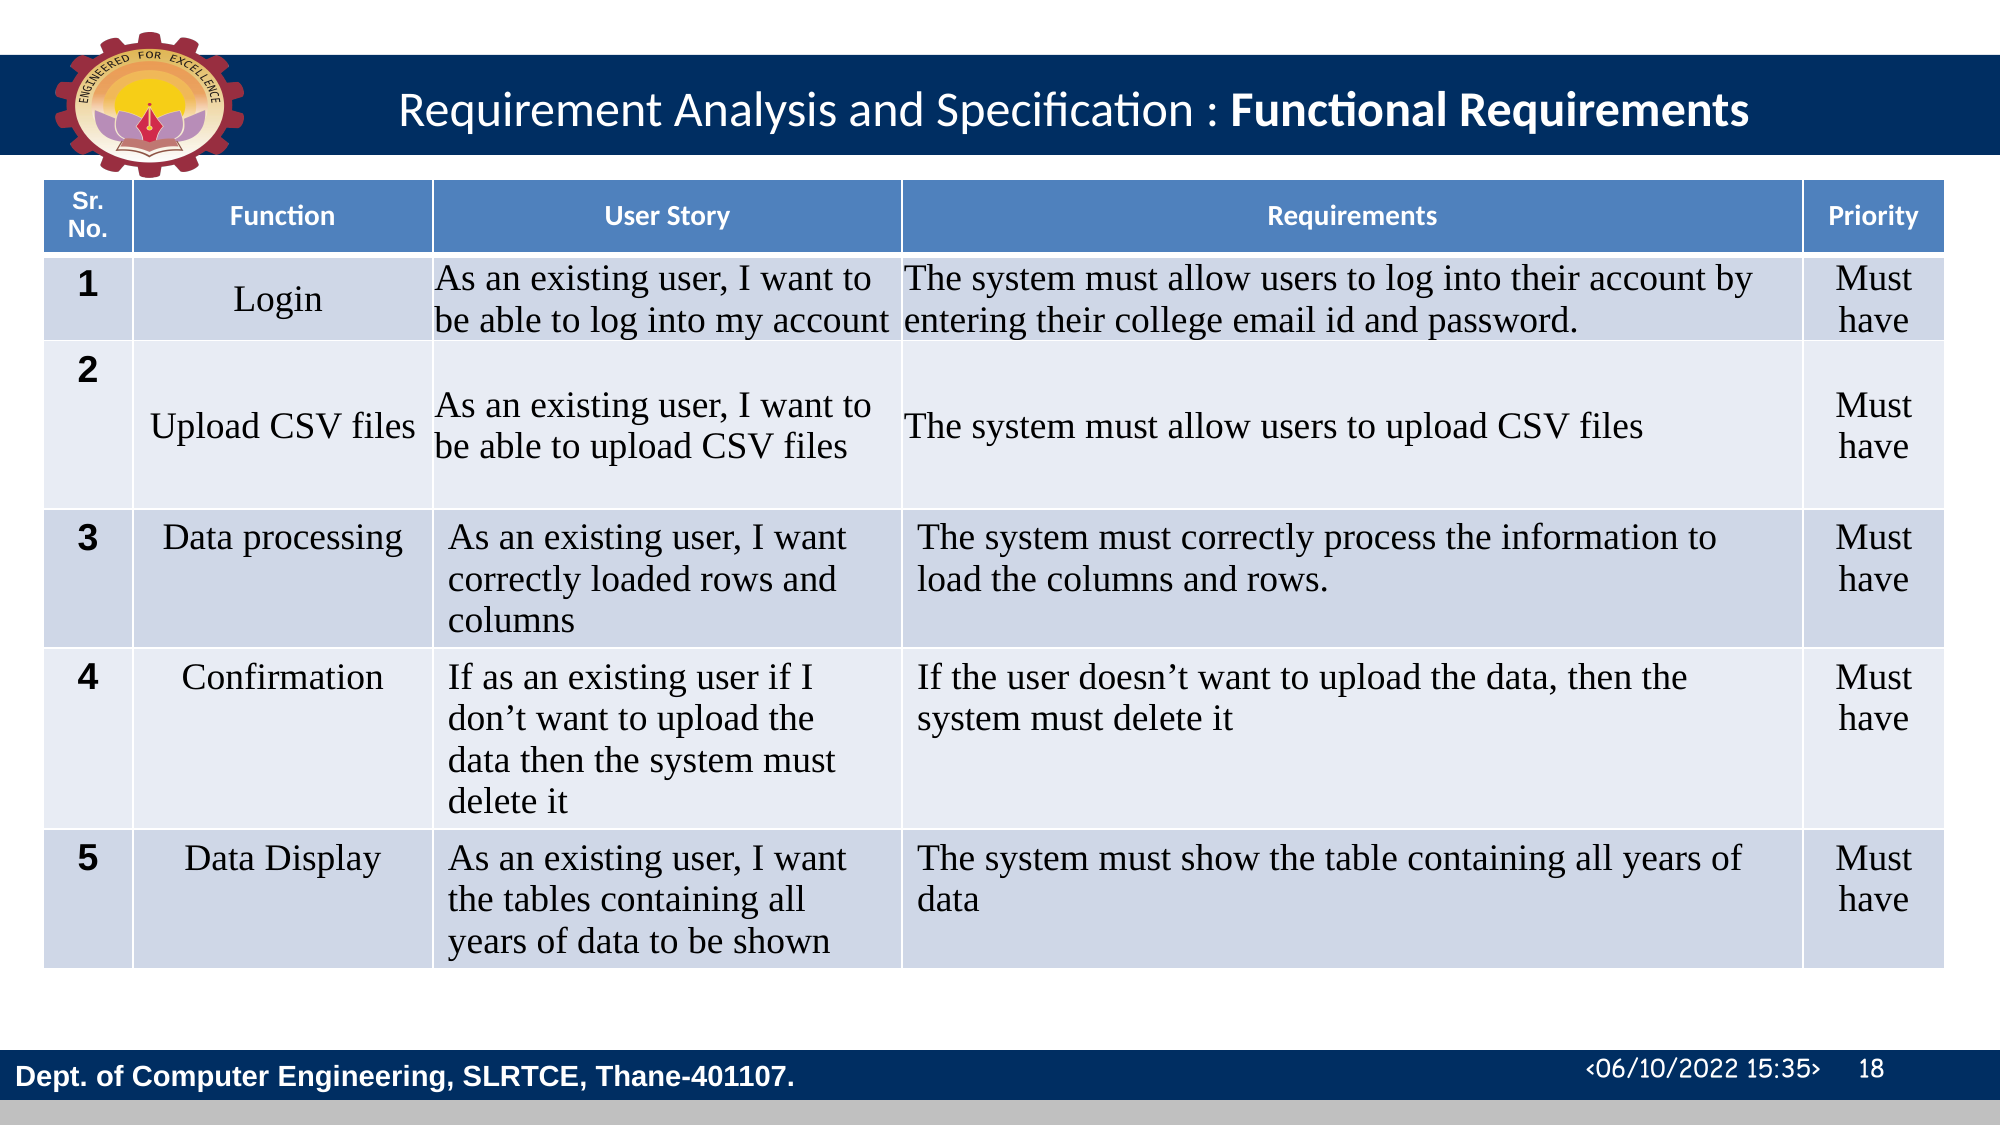

# Requirement Analysis and Specification : Functional Requirements
| Sr. No. | Function | User Story | Requirements | Priority |
| --- | --- | --- | --- | --- |
| 1 | Login | As an existing user, I want to be able to log into my account | The system must allow users to log into their account by entering their college email id and password. | Must have |
| 2 | Upload CSV files | As an existing user, I want to be able to upload CSV files | The system must allow users to upload CSV files | Must have |
| 3 | Data processing | As an existing user, I want correctly loaded rows and columns | The system must correctly process the information to load the columns and rows. | Must have |
| 4 | Confirmation | If as an existing user if I don’t want to upload the data then the system must delete it | If the user doesn’t want to upload the data, then the system must delete it | Must have |
| 5 | Data Display | As an existing user, I want the tables containing all years of data to be shown | The system must show the table containing all years of data | Must have |
<06/10/2022 15:35>     18